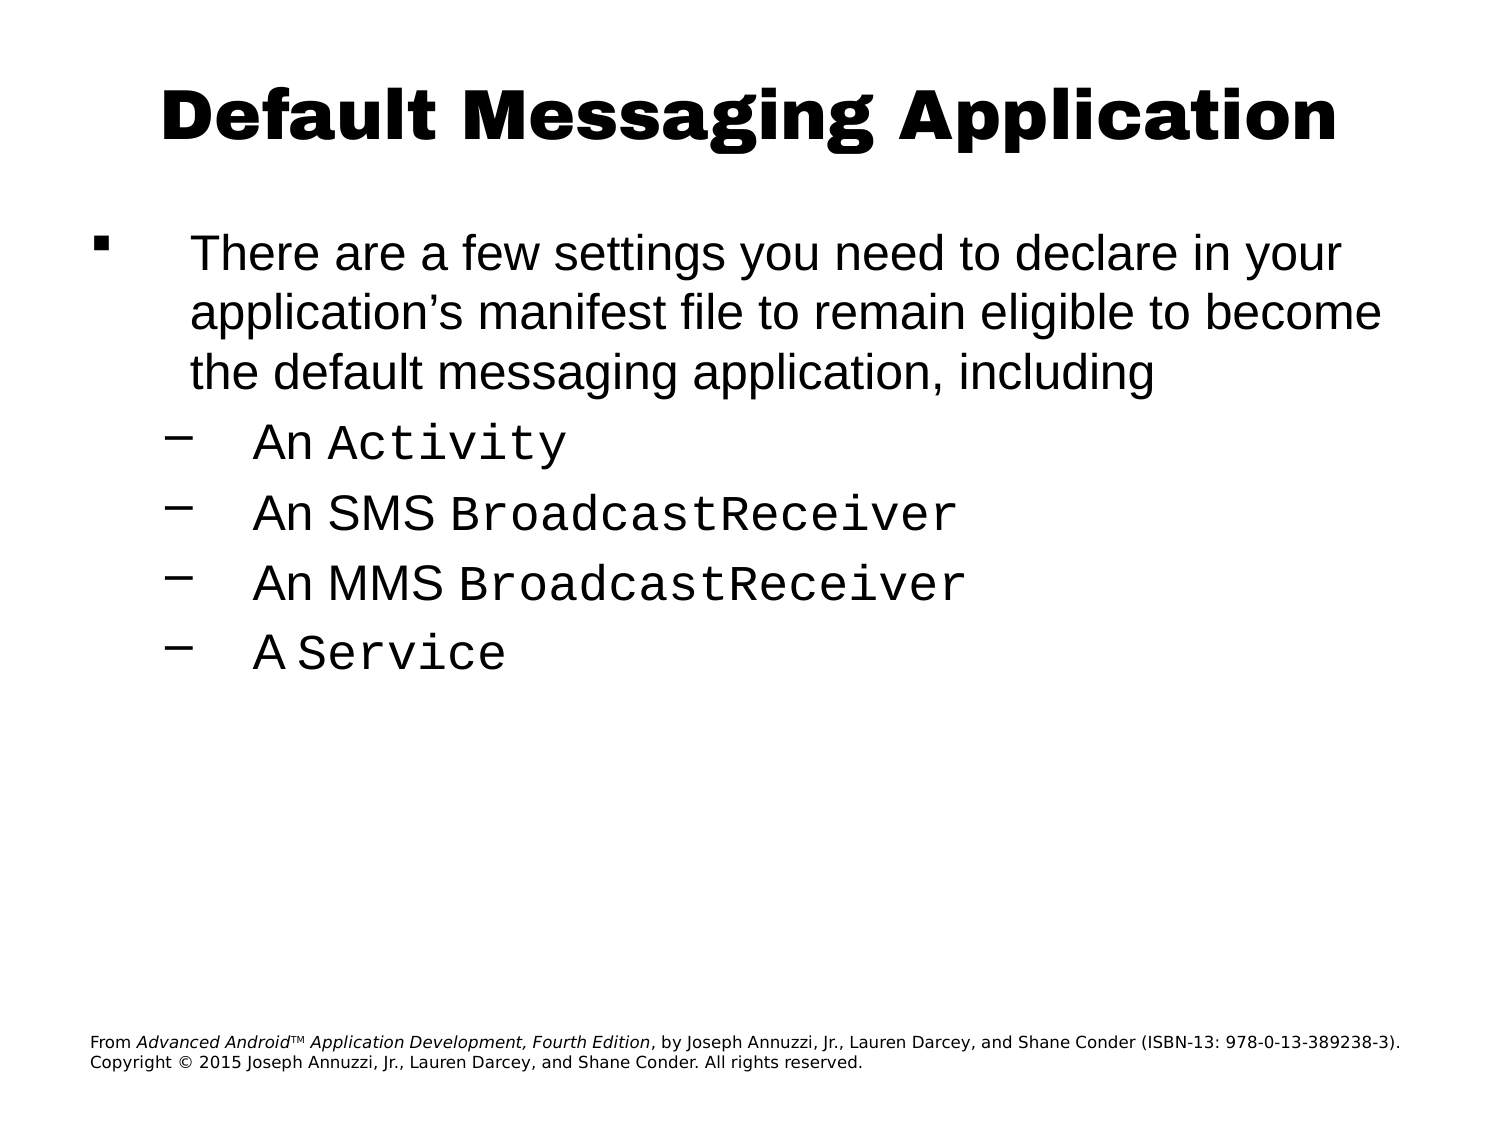

# Default Messaging Application
There are a few settings you need to declare in your application’s manifest file to remain eligible to become the default messaging application, including
An Activity
An SMS BroadcastReceiver
An MMS BroadcastReceiver
A Service
From Advanced AndroidTM Application Development, Fourth Edition, by Joseph Annuzzi, Jr., Lauren Darcey, and Shane Conder (ISBN-13: 978-0-13-389238-3). Copyright © 2015 Joseph Annuzzi, Jr., Lauren Darcey, and Shane Conder. All rights reserved.